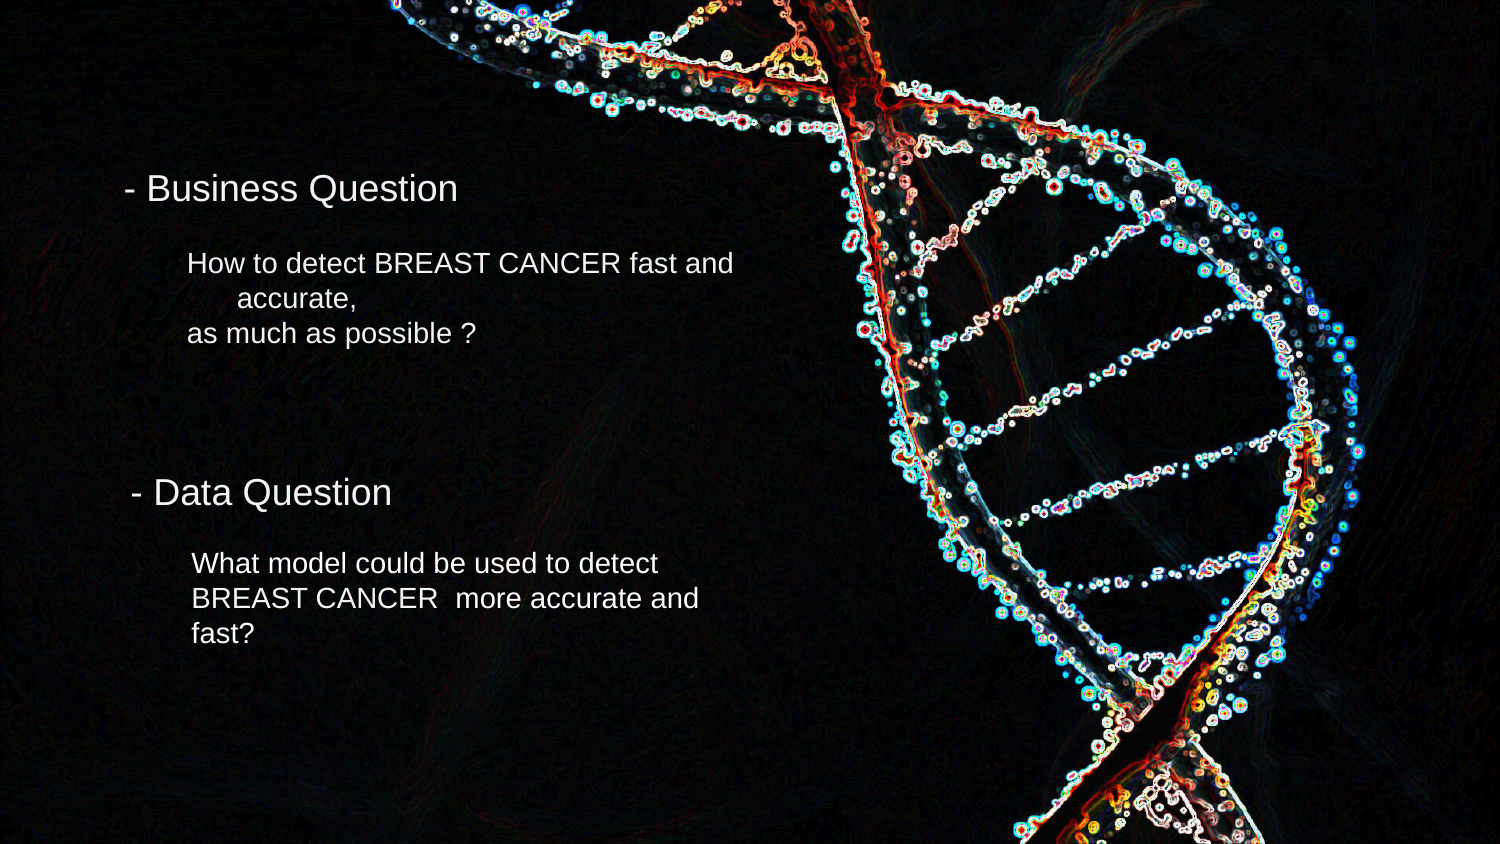

# - Business Question
How to detect BREAST CANCER fast and accurate,
as much as possible ?
- Data Question
What model could be used to detect BREAST CANCER  more accurate and fast?